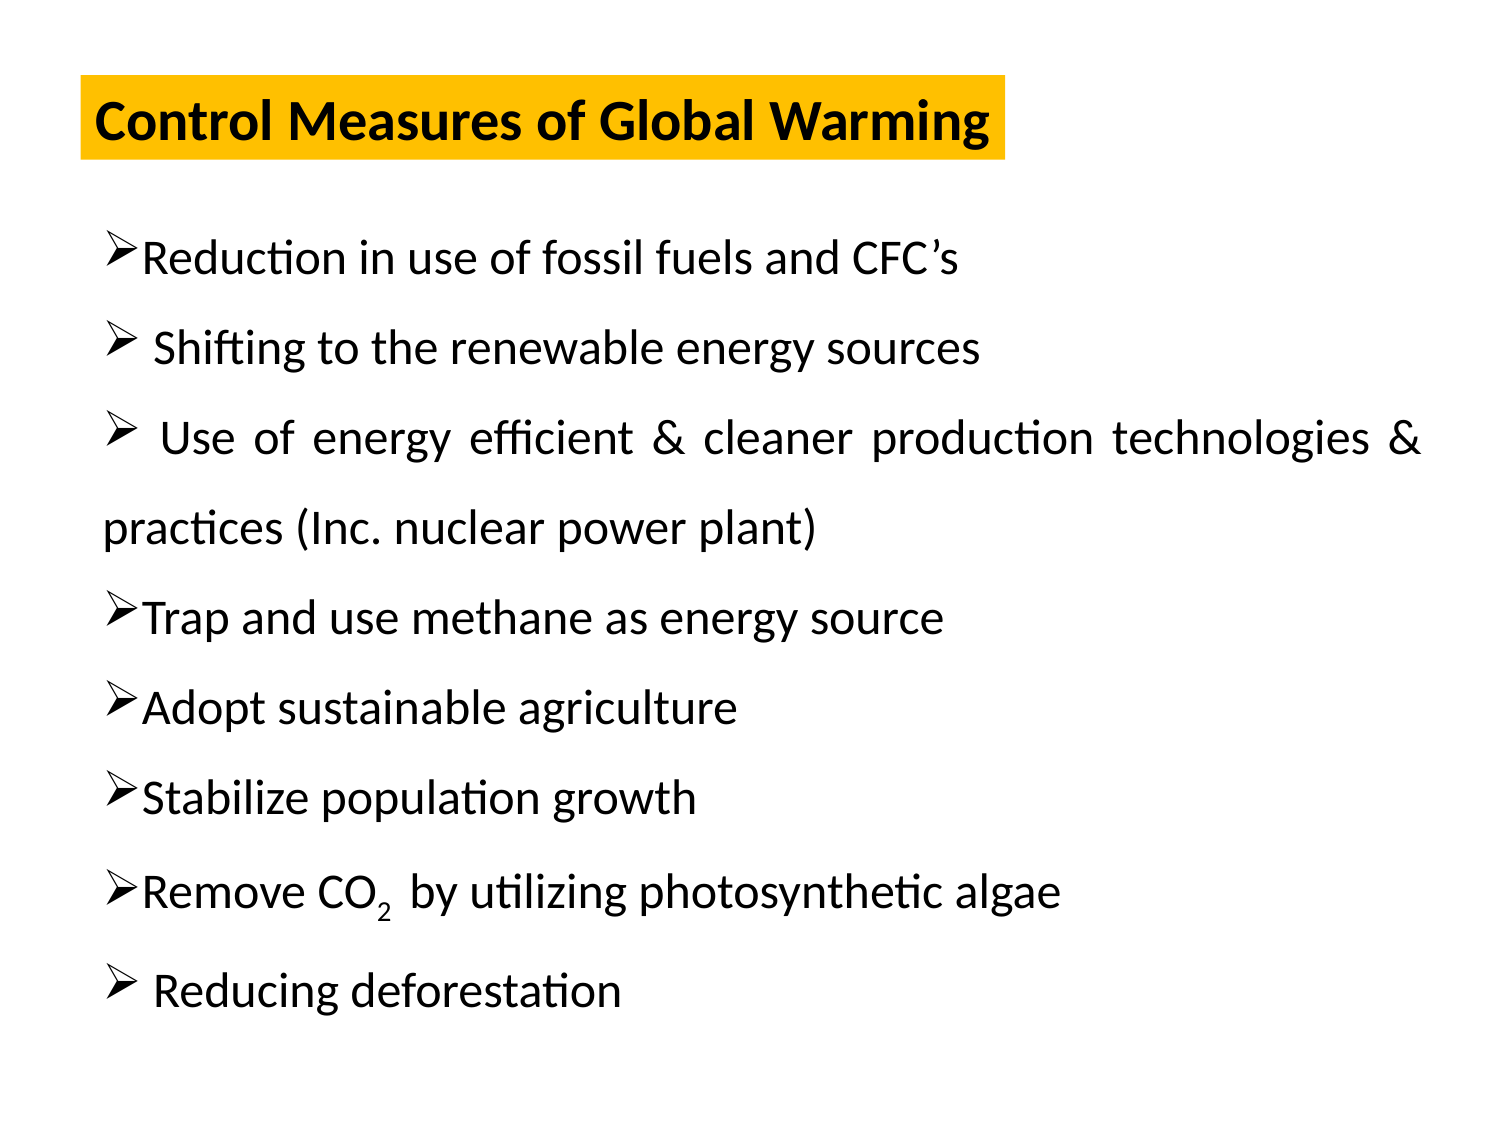

Control Measures of Global Warming
Reduction in use of fossil fuels and CFC’s
 Shifting to the renewable energy sources
 Use of energy efficient & cleaner production technologies & practices (Inc. nuclear power plant)
Trap and use methane as energy source
Adopt sustainable agriculture
Stabilize population growth
Remove CO2  by utilizing photosynthetic algae
 Reducing deforestation